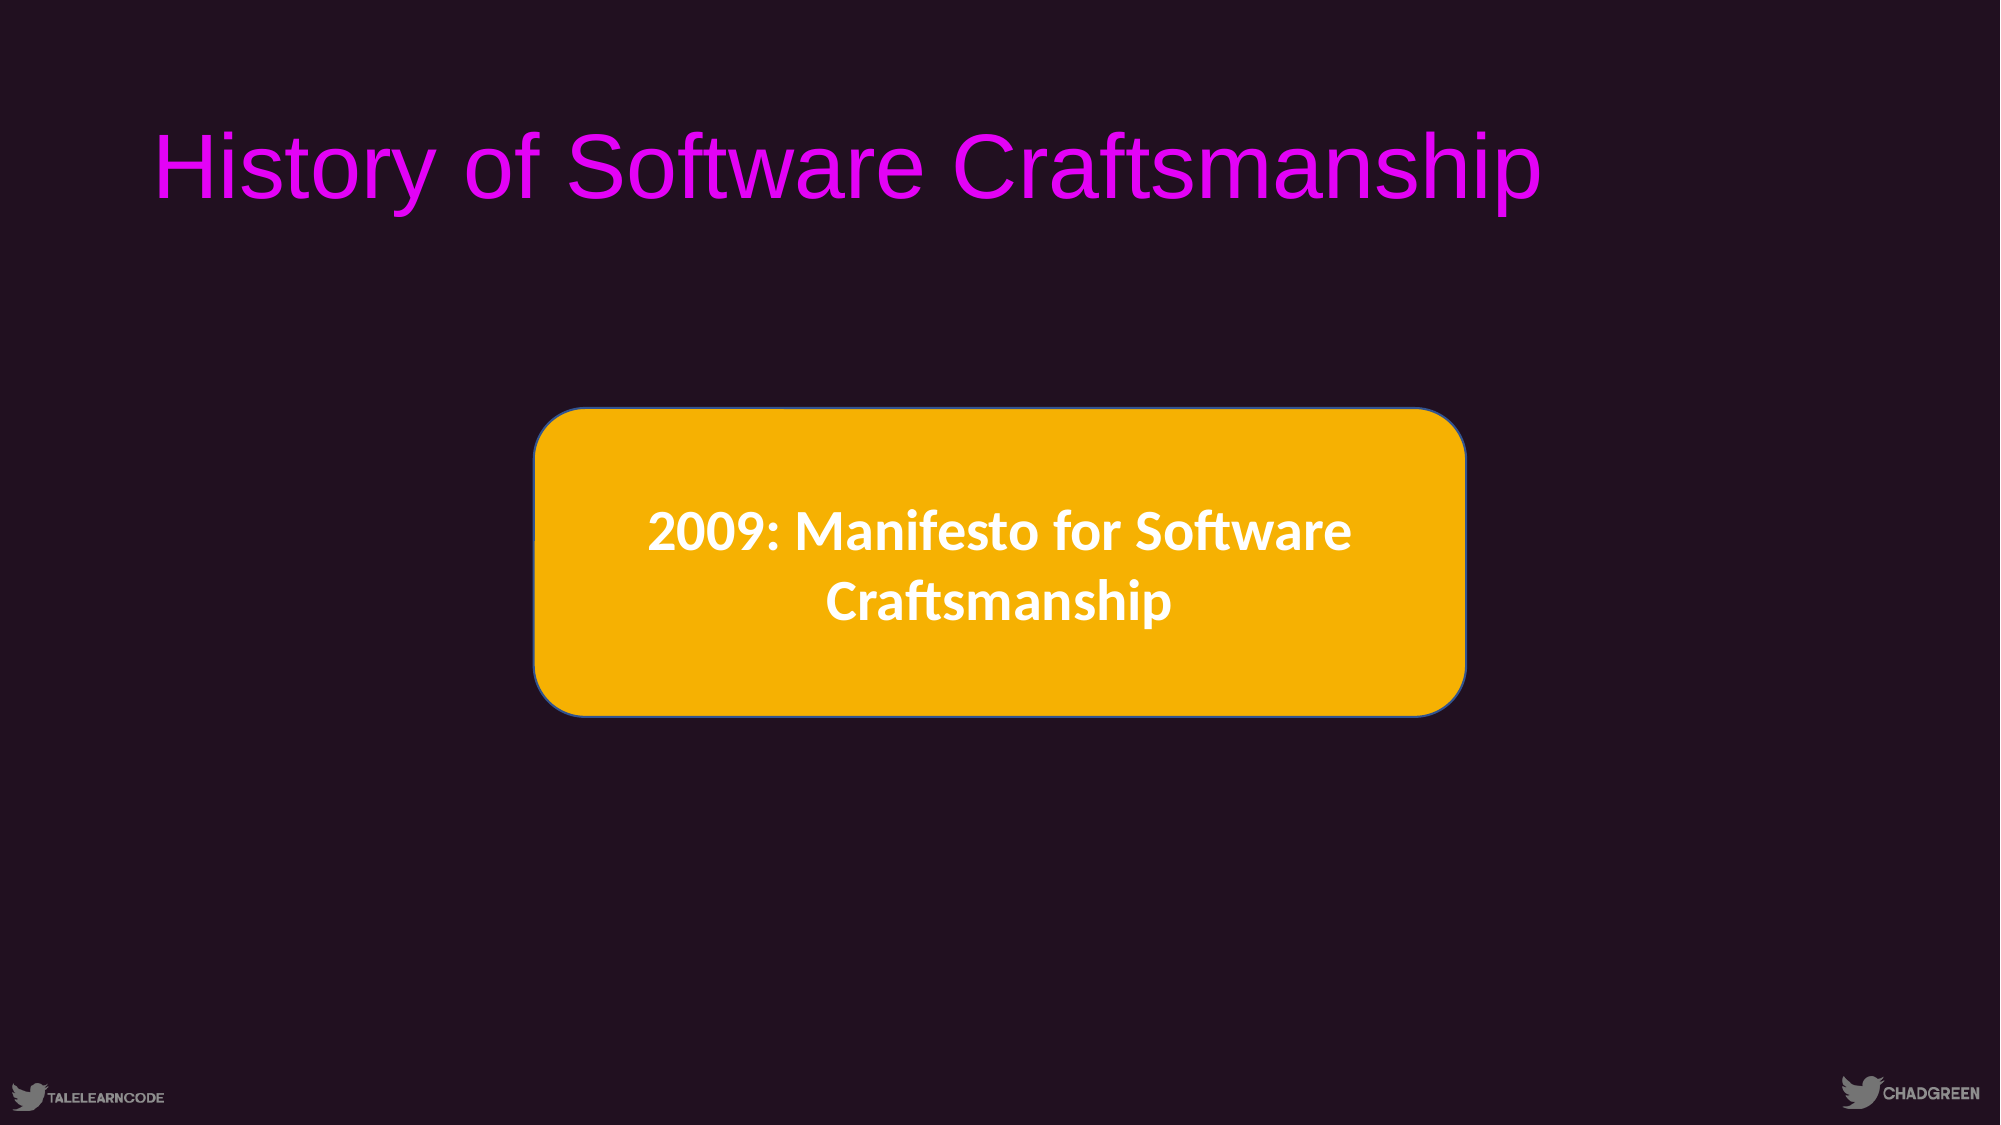

# History of Software Craftsmanship
2009: Manifesto for Software Craftsmanship